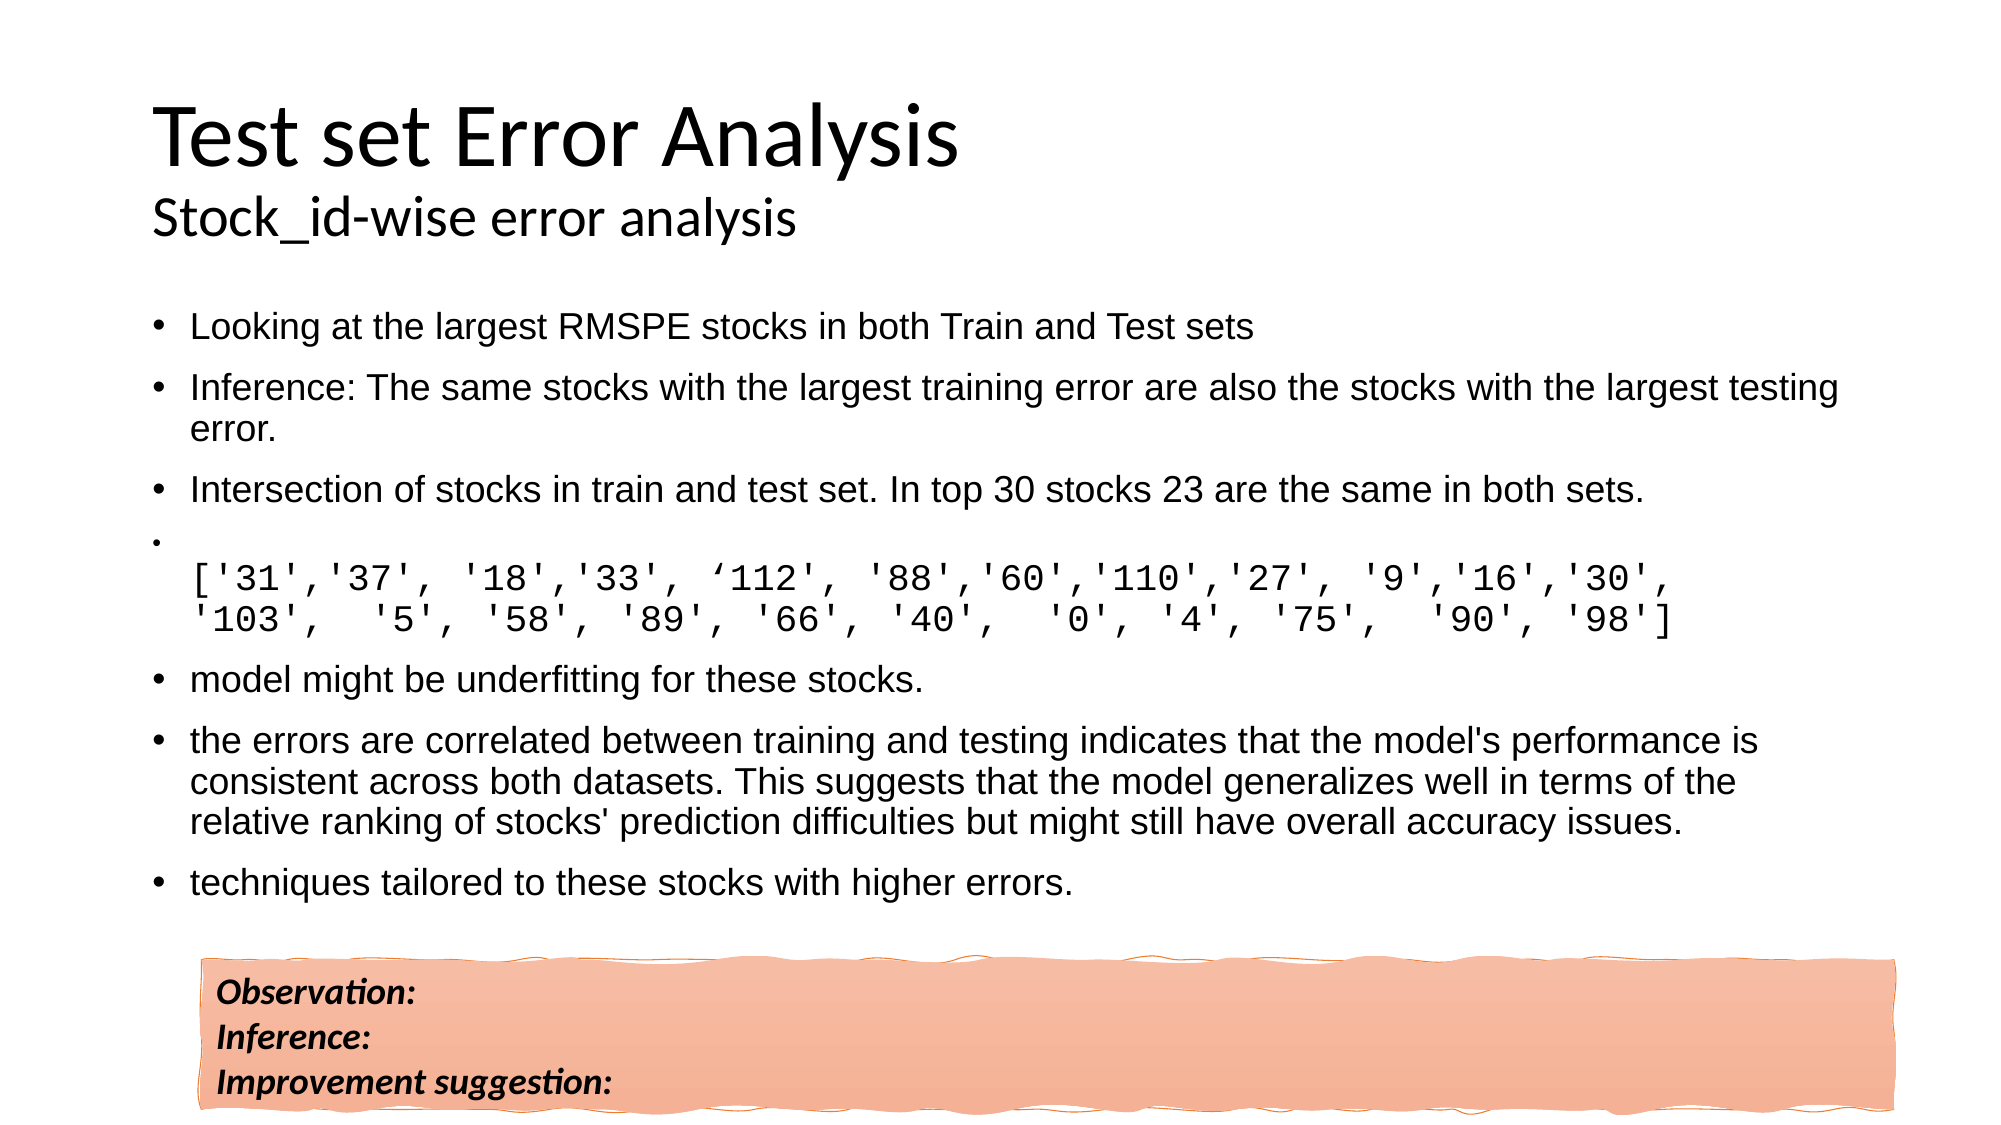

# Test set Error Analysis Stock_id-wise error analysis
Looking at the largest RMSPE stocks in both Train and Test sets
Inference: The same stocks with the largest training error are also the stocks with the largest testing error.
Intersection of stocks in train and test set. In top 30 stocks 23 are the same in both sets.
['31','37', '18','33', ‘112', '88','60','110','27', '9','16','30',  '103',  '5', '58', '89', '66', '40',  '0', '4', '75',  '90', '98']
model might be underfitting for these stocks.
the errors are correlated between training and testing indicates that the model's performance is consistent across both datasets. This suggests that the model generalizes well in terms of the relative ranking of stocks' prediction difficulties but might still have overall accuracy issues.
techniques tailored to these stocks with higher errors.

Observation:
Inference:
Improvement suggestion: